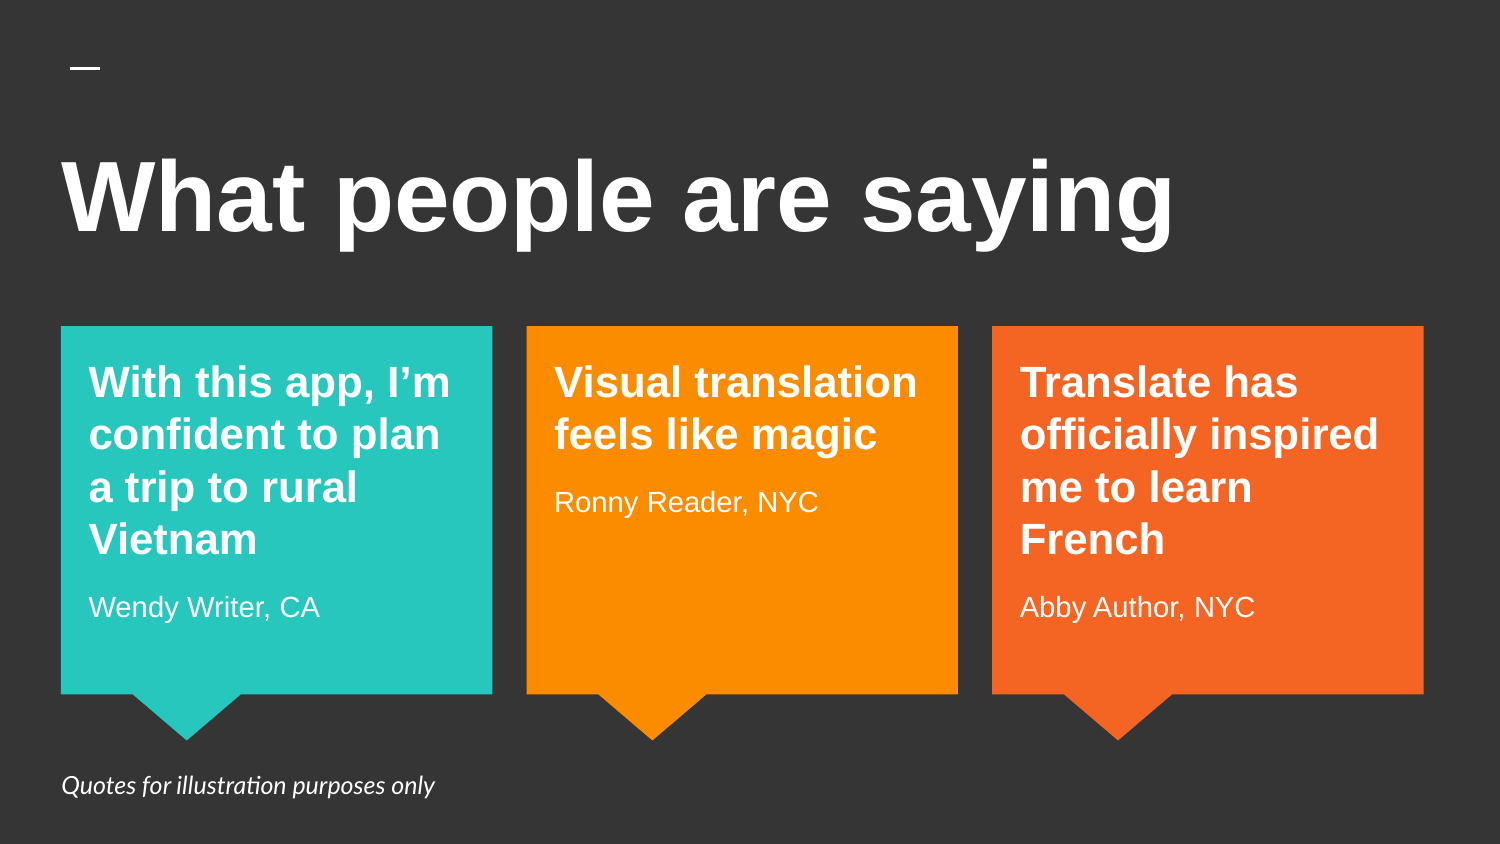

# What people are saying

With this app, I’m confident to plan a trip to rural Vietnam
Wendy Writer, CA
Visual translation feels like magic
Ronny Reader, NYC
Translate has officially inspired me to learn French
Abby Author, NYC
Quotes for illustration purposes only